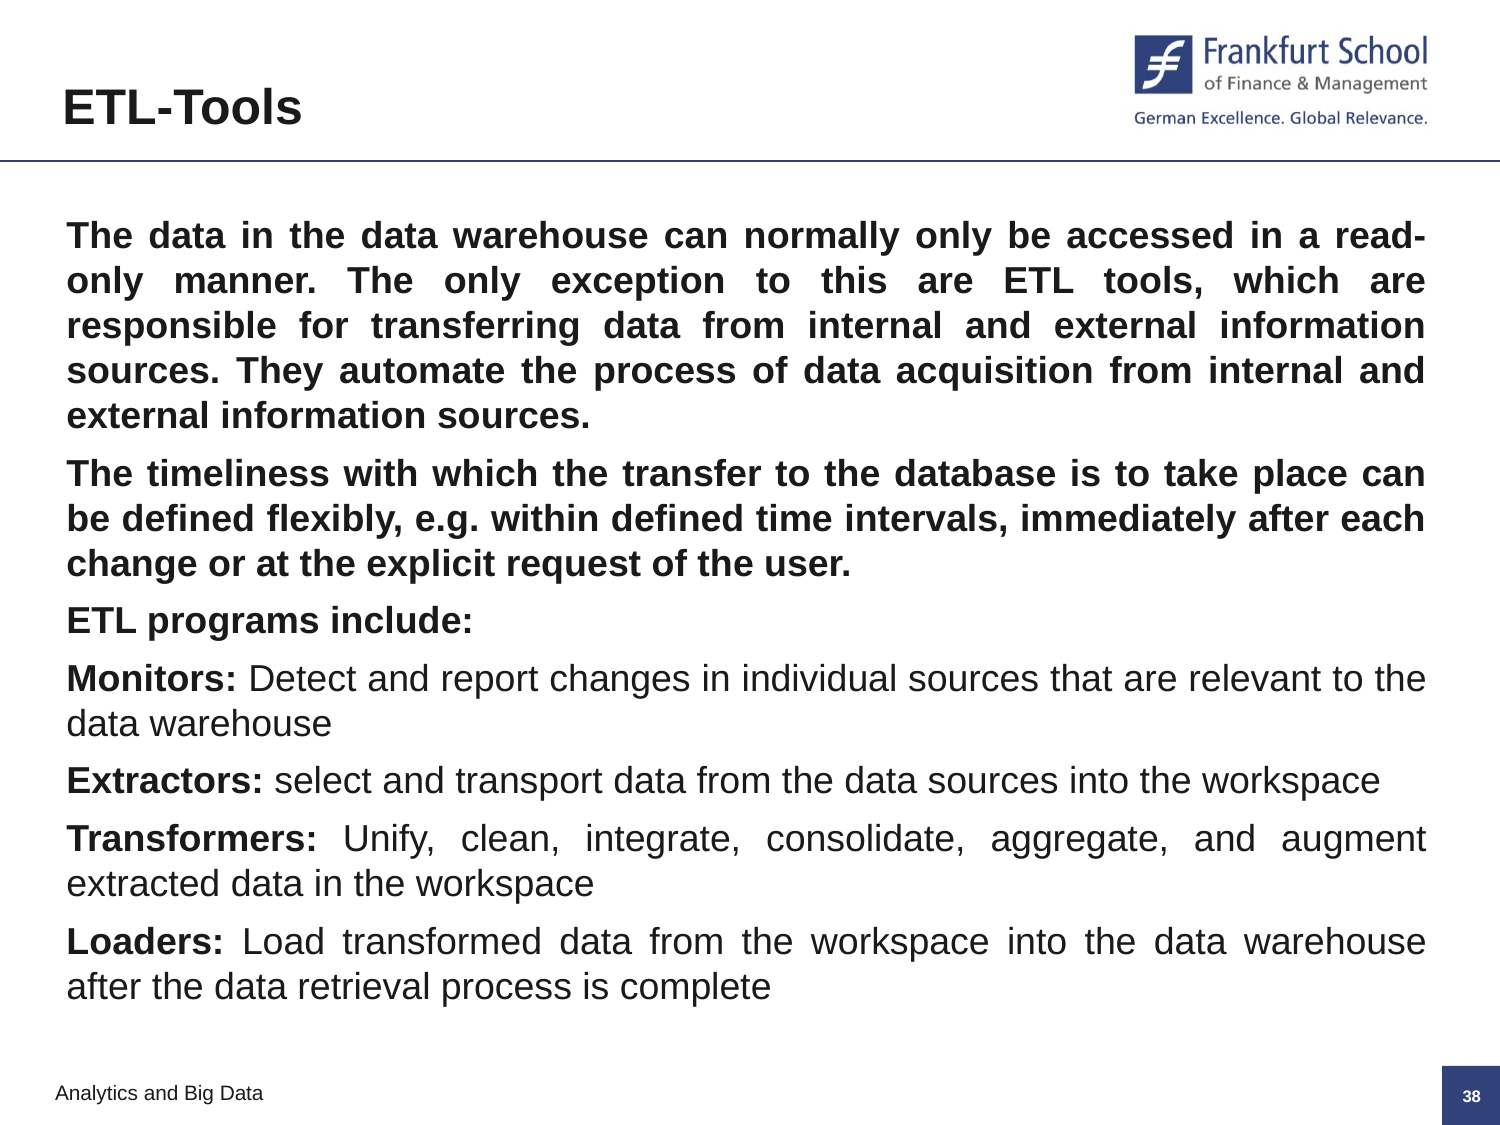

ETL-Tools
The data in the data warehouse can normally only be accessed in a read-only manner. The only exception to this are ETL tools, which are responsible for transferring data from internal and external information sources. They automate the process of data acquisition from internal and external information sources.
The timeliness with which the transfer to the database is to take place can be defined flexibly, e.g. within defined time intervals, immediately after each change or at the explicit request of the user.
ETL programs include:
Monitors: Detect and report changes in individual sources that are relevant to the data warehouse
Extractors: select and transport data from the data sources into the workspace
Transformers: Unify, clean, integrate, consolidate, aggregate, and augment extracted data in the workspace
Loaders: Load transformed data from the workspace into the data warehouse after the data retrieval process is complete
38